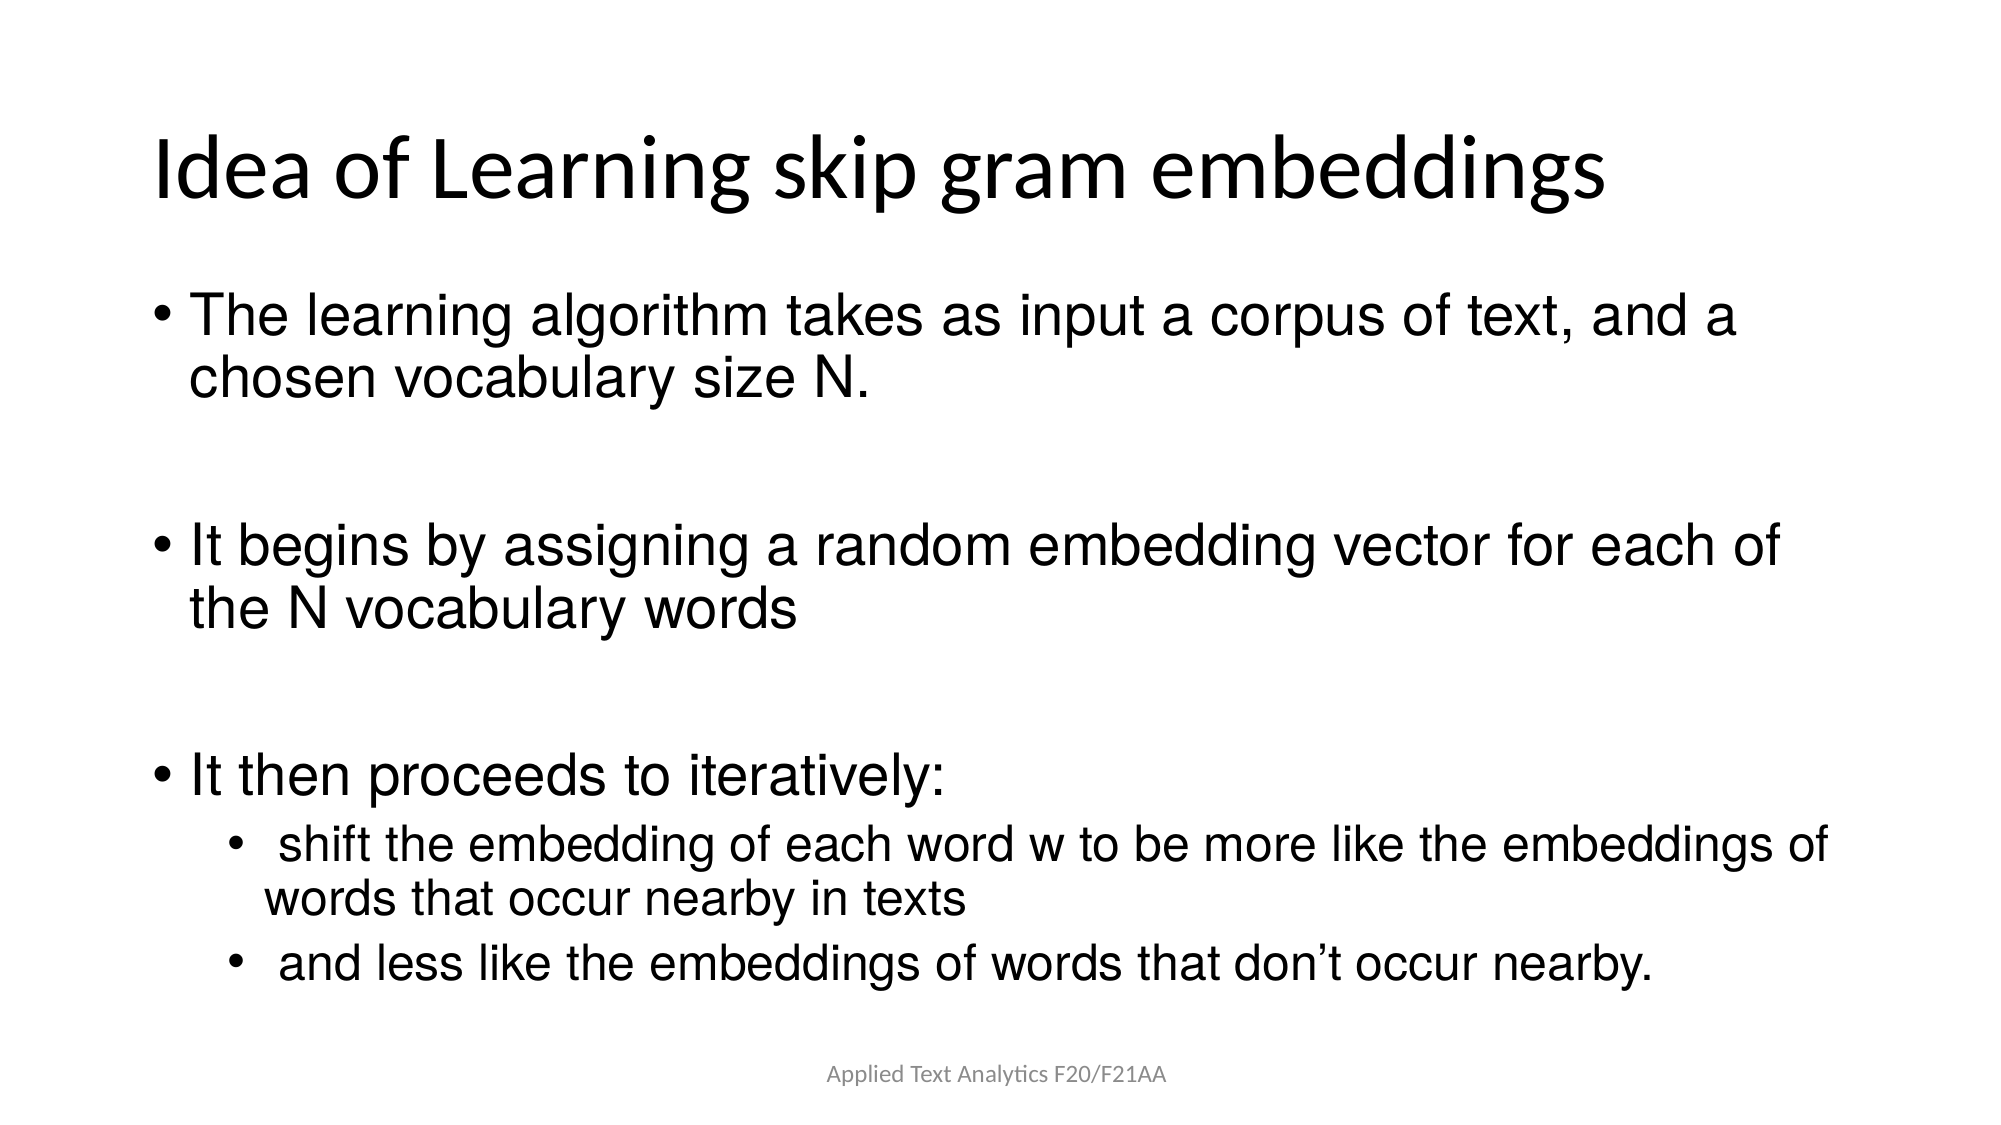

# Idea of Learning skip gram embeddings
The learning algorithm takes as input a corpus of text, and a chosen vocabulary size N.

It begins by assigning a random embedding vector for each of the N vocabulary words

It then proceeds to iteratively:
 shift the embedding of each word w to be more like the embeddings of words that occur nearby in texts
 and less like the embeddings of words that don’t occur nearby.

Applied Text Analytics F20/F21AA